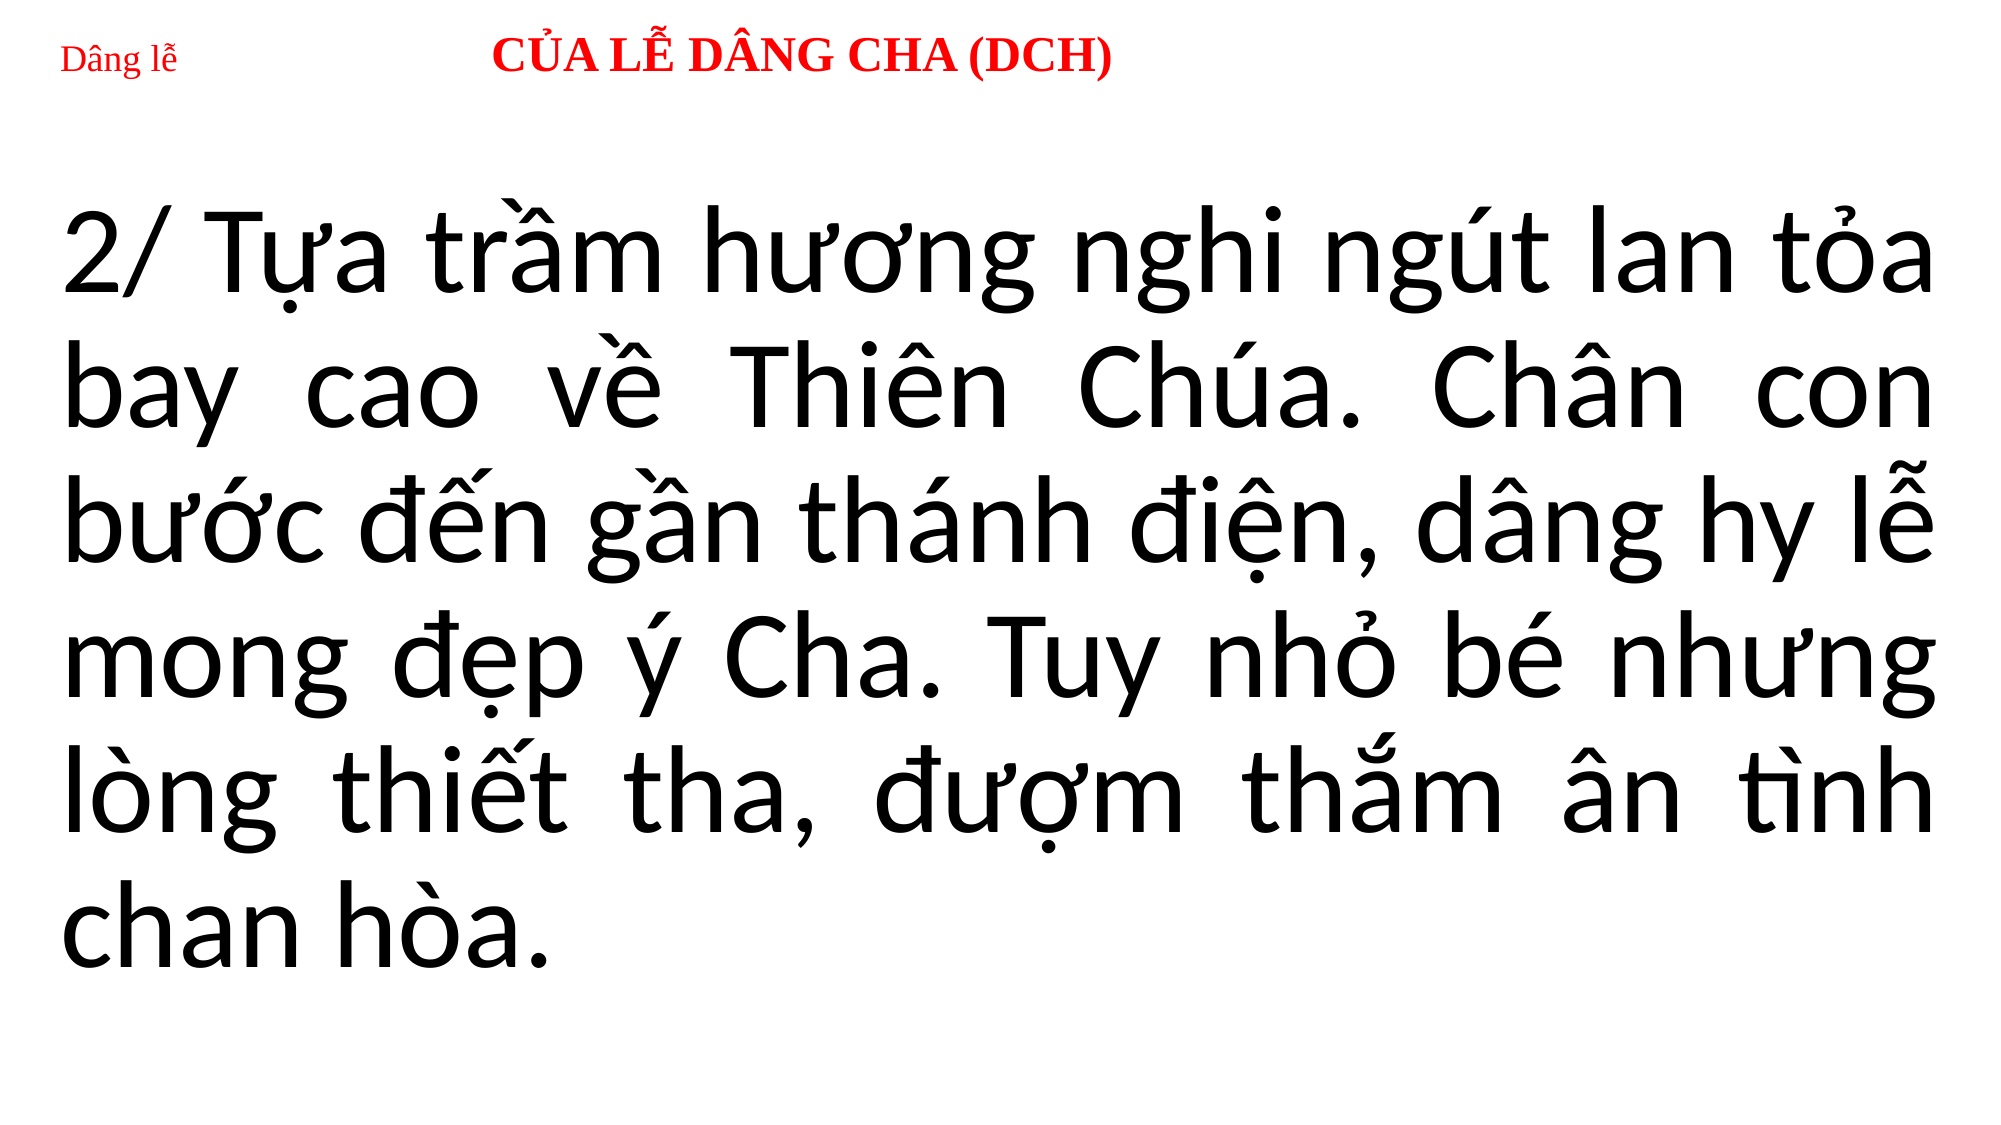

# Dâng lễ                                 CỦA LỄ DÂNG CHA (DCH)
2/ Tựa trầm hương nghi ngút lan tỏa bay cao về Thiên Chúa. Chân con bước đến gần thánh điện, dâng hy lễ mong đẹp ý Cha. Tuy nhỏ bé nhưng lòng thiết tha, đượm thắm ân tình chan hòa.